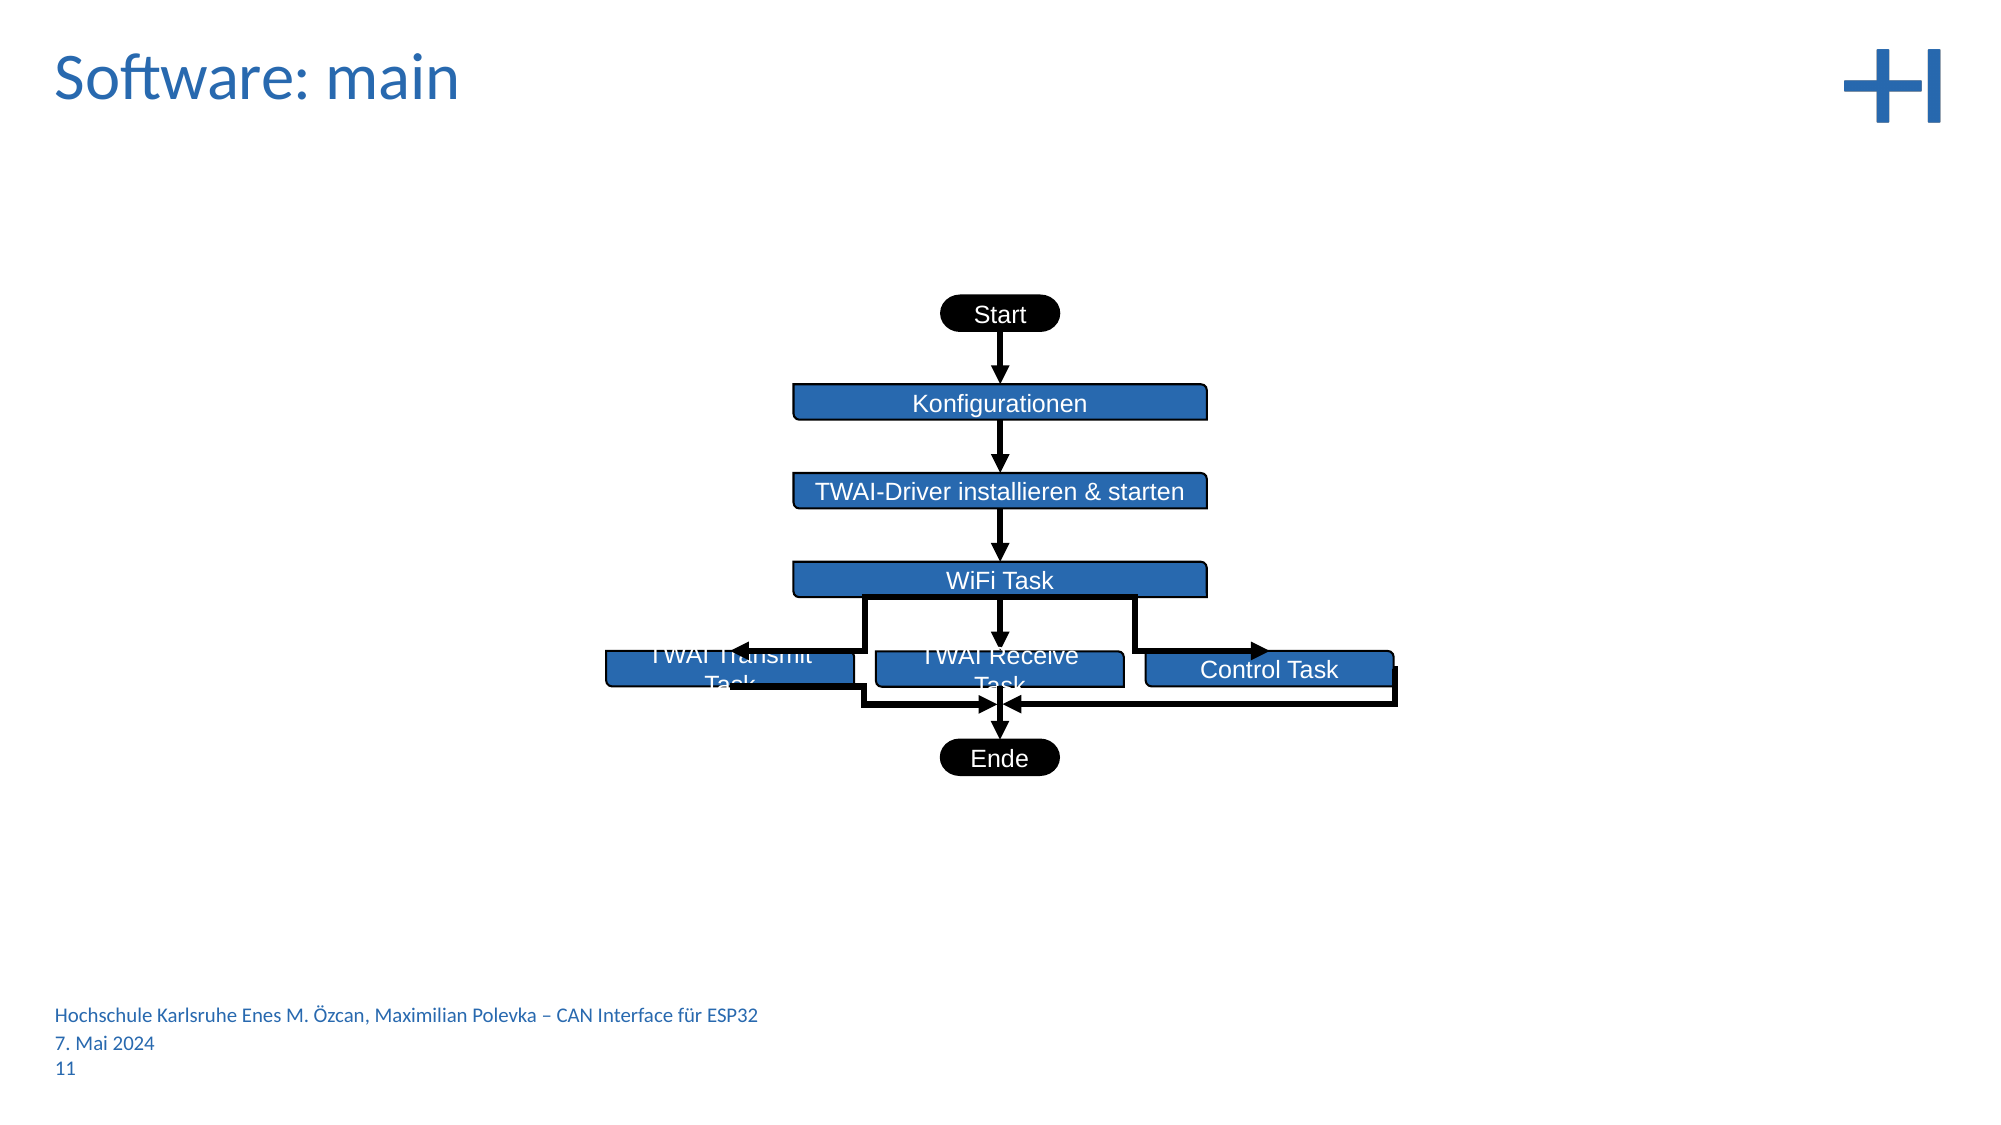

Software: main
Konfigurationen
TWAI-Driver installieren & starten
Start
WiFi Task
TWAI Transmit Task
Control Task
TWAI Receive Task
Ende

Hochschule Karlsruhe 		Enes M. Özcan, Maximilian Polevka – CAN Interface für ESP32
7. Mai 2024
11